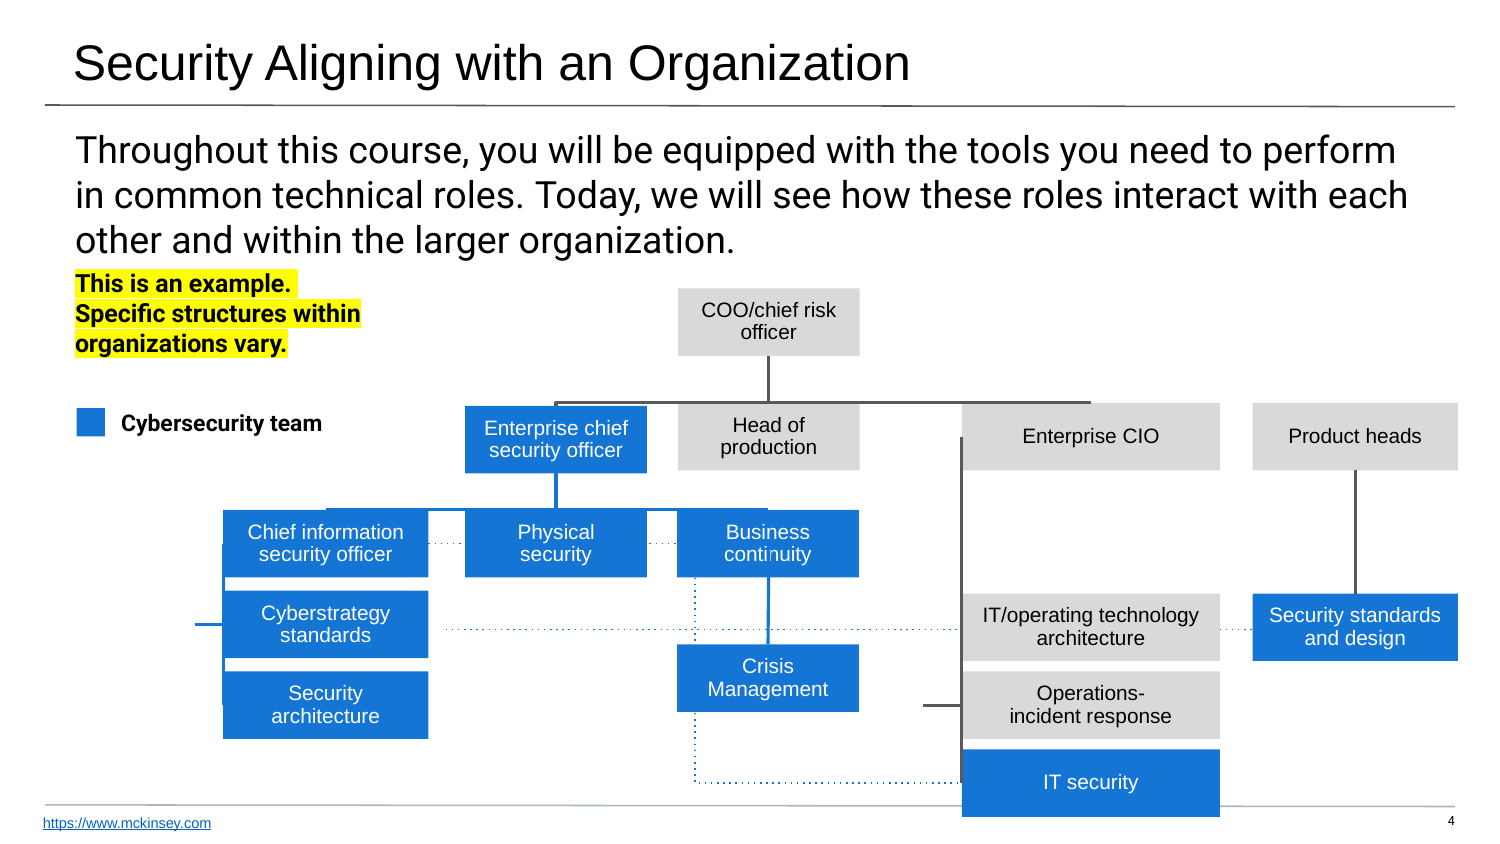

# Security Aligning with an Organization
Throughout this course, you will be equipped with the tools you need to perform in common technical roles. Today, we will see how these roles interact with each other and within the larger organization.

COO/chief risk officer
This is an example.
Specific structures within organizations vary.
Head of production
Enterprise CIO
Product heads
Enterprise chief security officer

Cybersecurity team
Physical security
Business continuity
Chief information security officer
Cyberstrategy standards
IT/operating technology architecture
Security standards and design
Crisis Management
Security architecture
Operations-
incident response
IT security
https://www.mckinsey.com
4